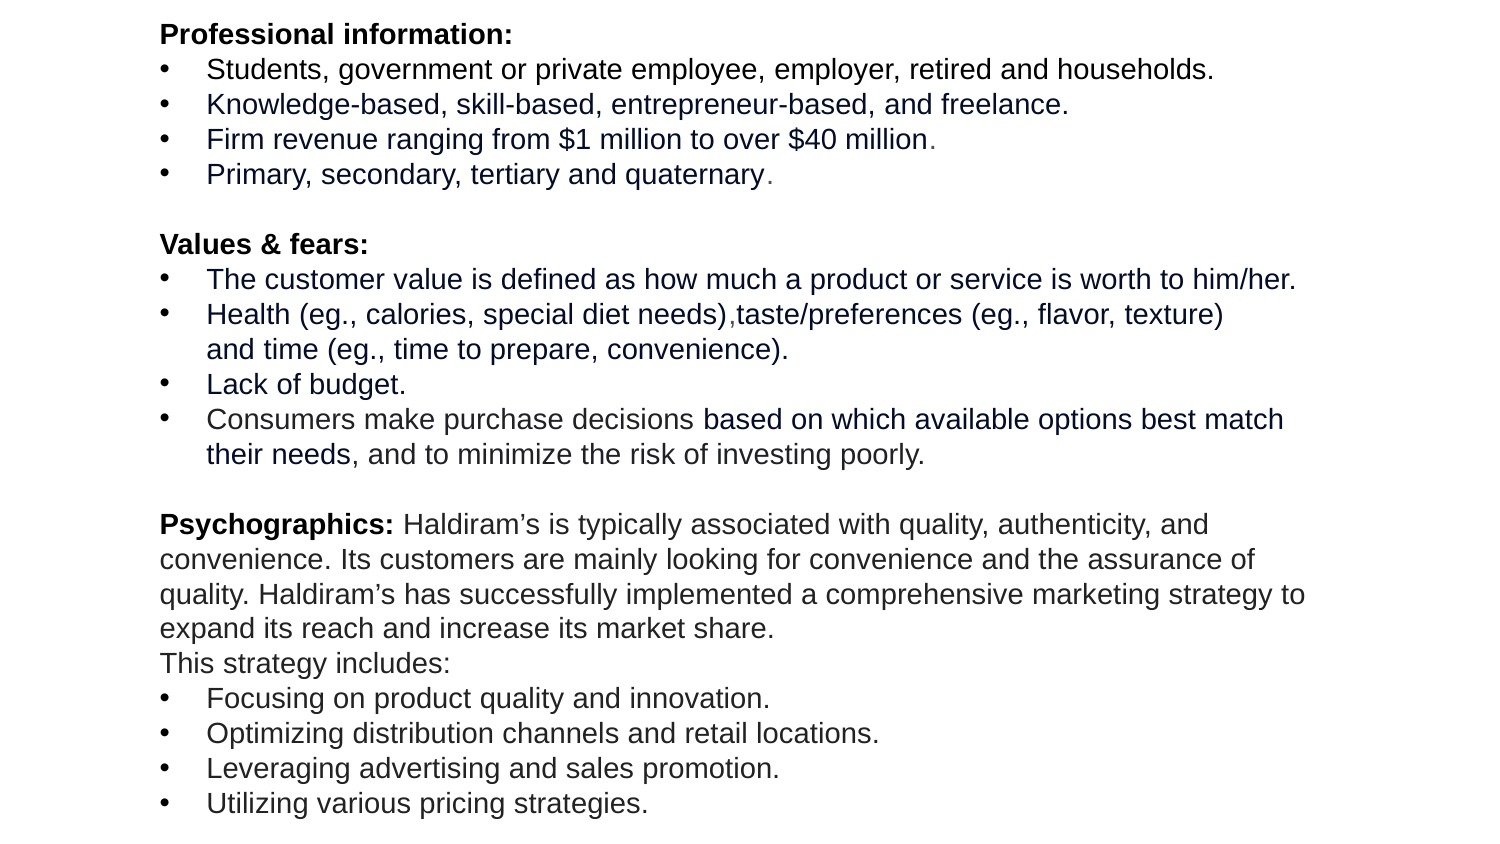

Professional information:
Students, government or private employee, employer, retired and households.
Knowledge-based, skill-based, entrepreneur-based, and freelance.
Firm revenue ranging from $1 million to over $40 million.
Primary, secondary, tertiary and quaternary.

Values & fears:
The customer value is defined as how much a product or service is worth to him/her.
Health (eg., calories, special diet needs),taste/preferences (eg., flavor, texture) and time (eg., time to prepare, convenience).
Lack of budget.
Consumers make purchase decisions based on which available options best match their needs, and to minimize the risk of investing poorly.

Psychographics: Haldiram’s is typically associated with quality, authenticity, and convenience. Its customers are mainly looking for convenience and the assurance of quality. Haldiram’s has successfully implemented a comprehensive marketing strategy to expand its reach and increase its market share.
This strategy includes:
Focusing on product quality and innovation.
Optimizing distribution channels and retail locations.
Leveraging advertising and sales promotion.
Utilizing various pricing strategies.